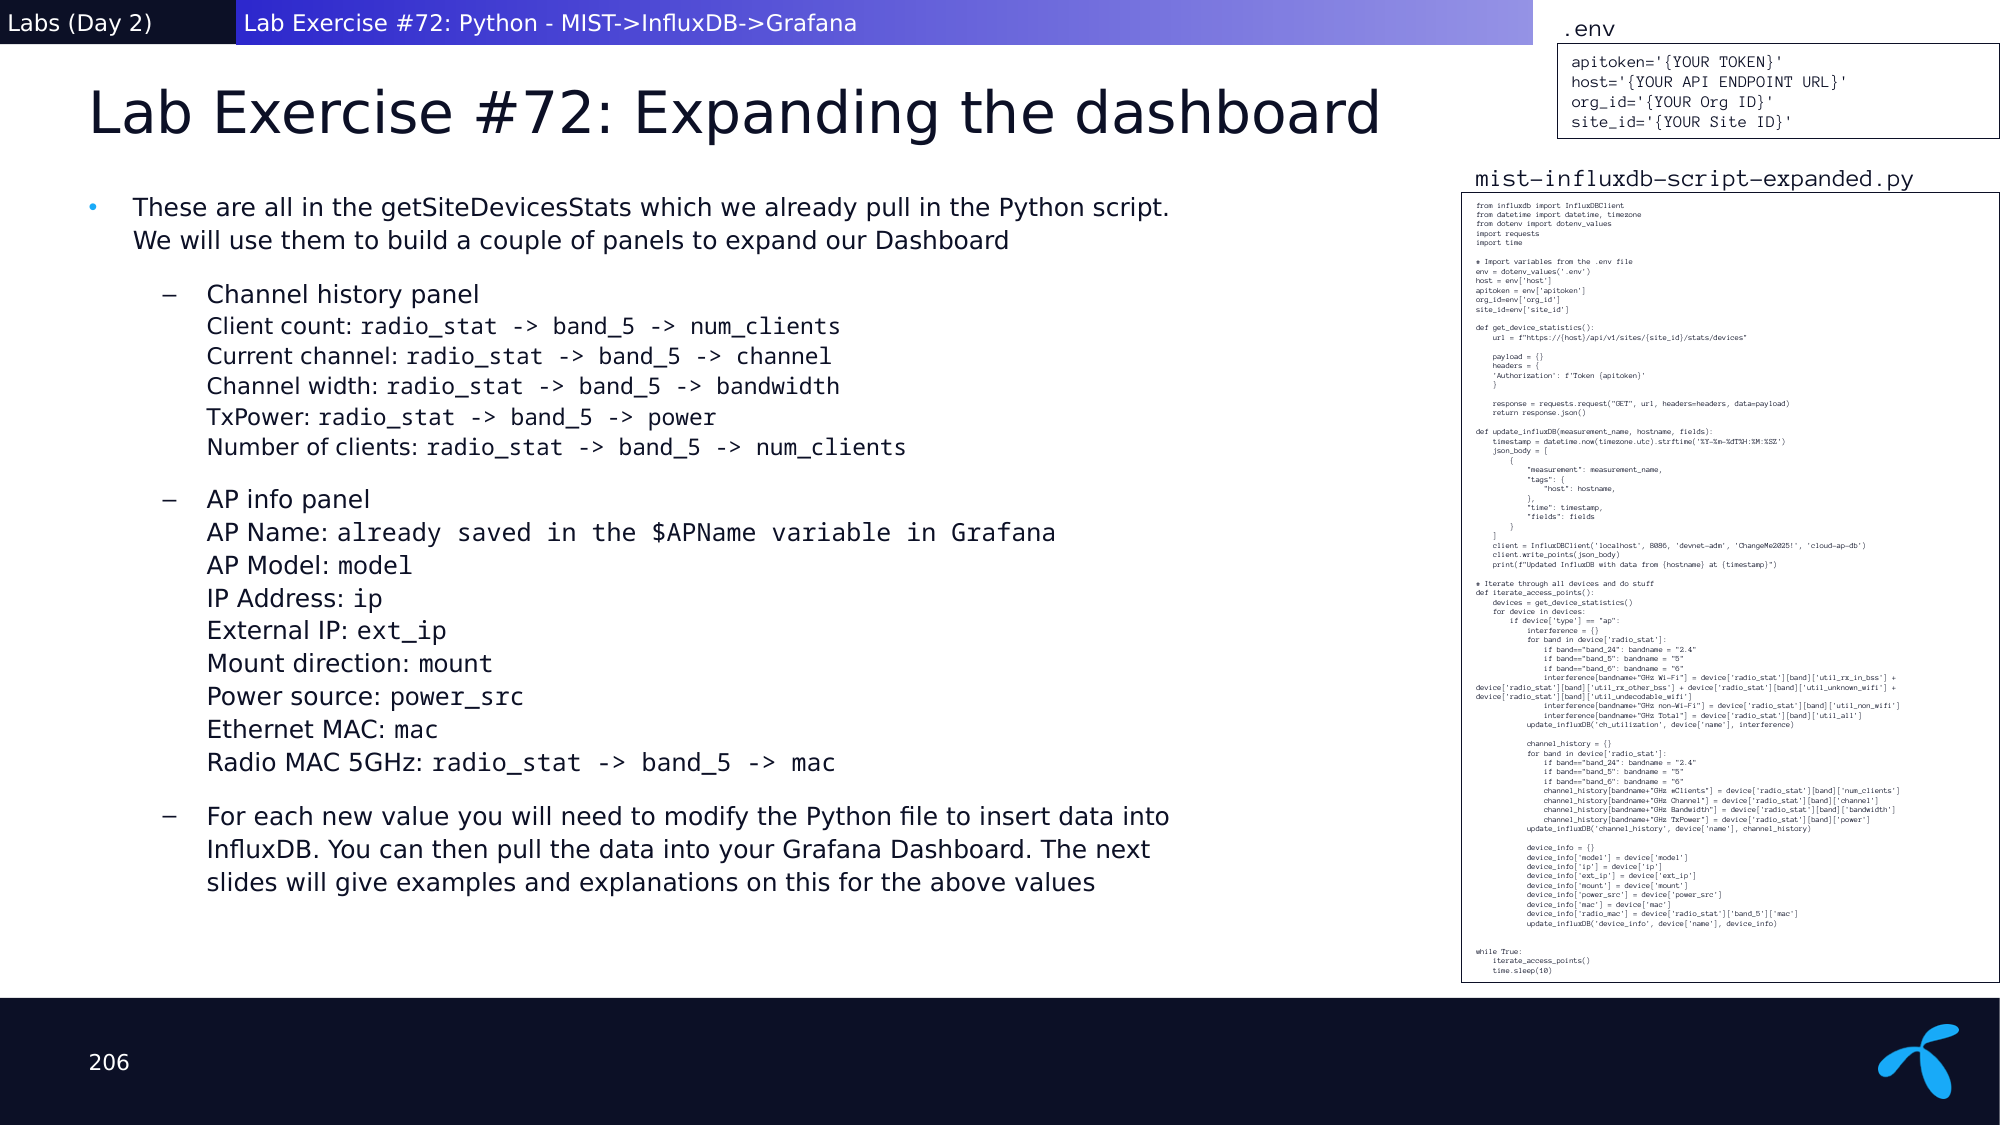

Labs (Day 2)
 Lab Exercise #72: Python - MIST->InfluxDB->Grafana
.env
apitoken='{YOUR TOKEN}'
host='{YOUR API ENDPOINT URL}'
org_id='{YOUR Org ID}'
site_id='{YOUR Site ID}'
# Lab Exercise #72: Expanding the dashboard
mist-influxdb-script-expanded.py
These are all in the getSiteDevicesStats which we already pull in the Python script. We will use them to build a couple of panels to expand our Dashboard
Channel history panel
Client count: radio_stat -> band_5 -> num_clients
Current channel: radio_stat -> band_5 -> channel
Channel width: radio_stat -> band_5 -> bandwidth
TxPower: radio_stat -> band_5 -> power
Number of clients: radio_stat -> band_5 -> num_clients
AP info panel
AP Name: already saved in the $APName variable in Grafana
AP Model: model
IP Address: ip
External IP: ext_ip
Mount direction: mount
Power source: power_src
Ethernet MAC: mac
Radio MAC 5GHz: radio_stat -> band_5 -> mac
For each new value you will need to modify the Python file to insert data into InfluxDB. You can then pull the data into your Grafana Dashboard. The next slides will give examples and explanations on this for the above values
from influxdb import InfluxDBClient
from datetime import datetime, timezone
from dotenv import dotenv_values
import requests
import time

# Import variables from the .env file
env = dotenv_values('.env')
host = env['host']
apitoken = env['apitoken']
org_id=env['org_id']
site_id=env['site_id']

def get_device_statistics():
    url = f"https://{host}/api/v1/sites/{site_id}/stats/devices"

    payload = {}
    headers = {
    'Authorization': f'Token {apitoken}'
    }

    response = requests.request("GET", url, headers=headers, data=payload)
    return response.json()

def update_influxDB(measurement_name, hostname, fields):
    timestamp = datetime.now(timezone.utc).strftime('%Y-%m-%dT%H:%M:%SZ')
    json_body = [
        {
            "measurement": measurement_name,
            "tags": {
                "host": hostname,
            },
            "time": timestamp,
            "fields": fields
        }
    ]
    client = InfluxDBClient('localhost', 8086, 'devnet-adm', 'ChangeMe2025!', 'cloud-ap-db')
    client.write_points(json_body)
    print(f"Updated InfluxDB with data from {hostname} at {timestamp}")

# Iterate through all devices and do stuff
def iterate_access_points():
    devices = get_device_statistics()
    for device in devices:
        if device['type'] == "ap":
            interference = {}
            for band in device['radio_stat']:
                if band=="band_24": bandname = "2.4"
                if band=="band_5": bandname = "5"
                if band=="band_6": bandname = "6"
                interference[bandname+"GHz Wi-Fi"] = device['radio_stat'][band]['util_rx_in_bss'] + device['radio_stat'][band]['util_rx_other_bss'] + device['radio_stat'][band]['util_unknown_wifi'] + device['radio_stat'][band]['util_undecodable_wifi']
                interference[bandname+"GHz non-Wi-Fi"] = device['radio_stat'][band]['util_non_wifi']
                interference[bandname+"GHz Total"] = device['radio_stat'][band]['util_all']
            update_influxDB('ch_utilization', device['name'], interference)

            channel_history = {}
            for band in device['radio_stat']:
                if band=="band_24": bandname = "2.4"
                if band=="band_5": bandname = "5"
                if band=="band_6": bandname = "6"
                channel_history[bandname+"GHz #Clients"] = device['radio_stat'][band]['num_clients']
                channel_history[bandname+"GHz Channel"] = device['radio_stat'][band]['channel']
                channel_history[bandname+"GHz Bandwidth"] = device['radio_stat'][band]['bandwidth']
                channel_history[bandname+"GHz TxPower"] = device['radio_stat'][band]['power']
            update_influxDB('channel_history', device['name'], channel_history)

            device_info = {}
            device_info['model'] = device['model']
            device_info['ip'] = device['ip']
            device_info['ext_ip'] = device['ext_ip']
            device_info['mount'] = device['mount']
            device_info['power_src'] = device['power_src']
            device_info['mac'] = device['mac']
            device_info['radio_mac'] = device['radio_stat']['band_5']['mac']
            update_influxDB('device_info', device['name'], device_info)

while True:
    iterate_access_points()
    time.sleep(10)
206